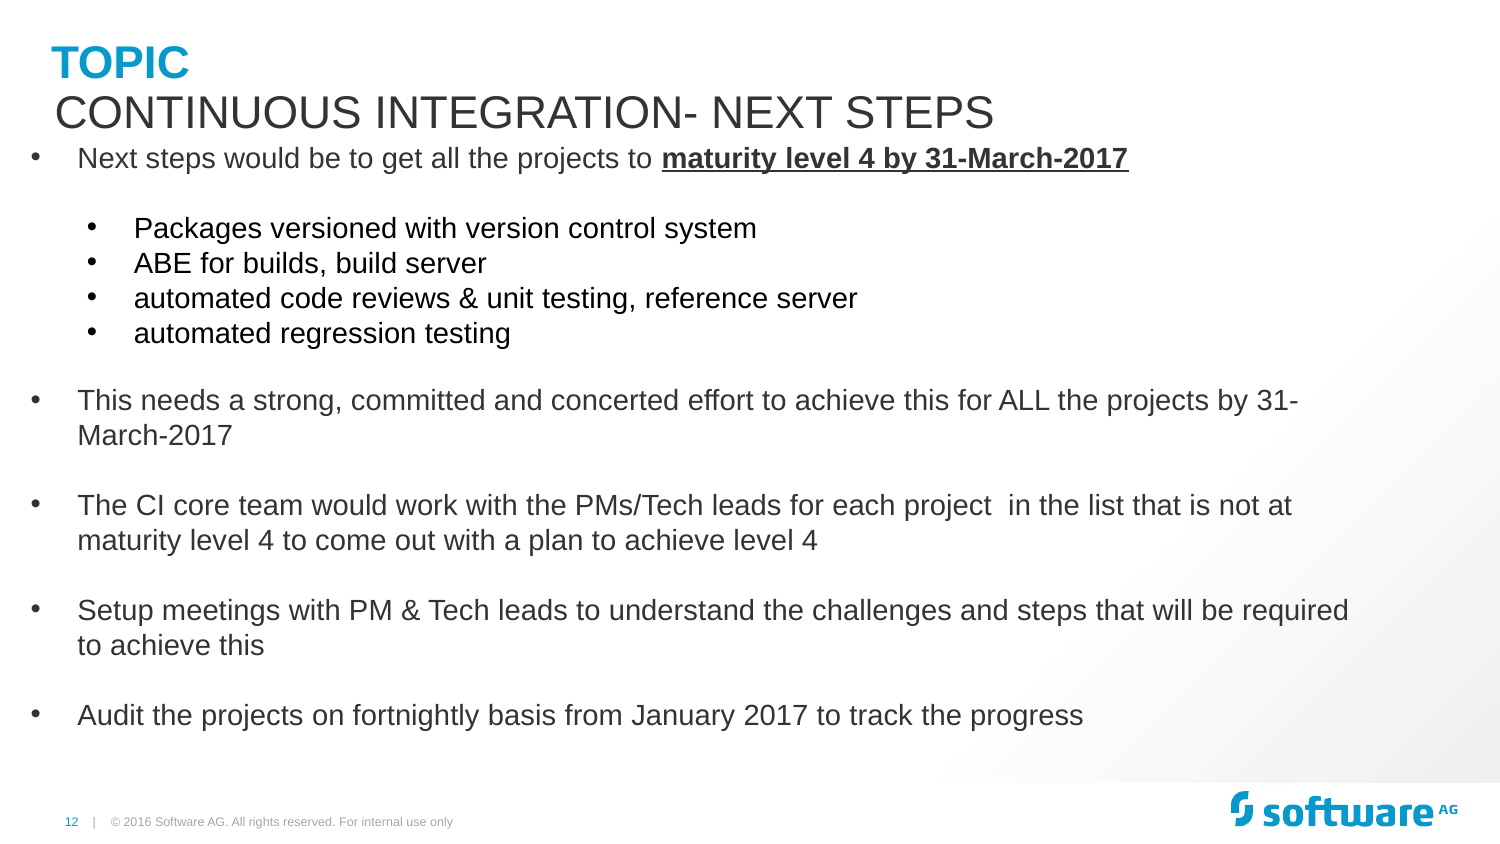

# Topic
Continuous integration- next steps
Next steps would be to get all the projects to maturity level 4 by 31-March-2017

Packages versioned with version control system
ABE for builds, build server
automated code reviews & unit testing, reference server
automated regression testing

This needs a strong, committed and concerted effort to achieve this for ALL the projects by 31-March-2017

The CI core team would work with the PMs/Tech leads for each project  in the list that is not at maturity level 4 to come out with a plan to achieve level 4

Setup meetings with PM & Tech leads to understand the challenges and steps that will be required to achieve this

Audit the projects on fortnightly basis from January 2017 to track the progress

© 2016 Software AG. All rights reserved. For internal use only